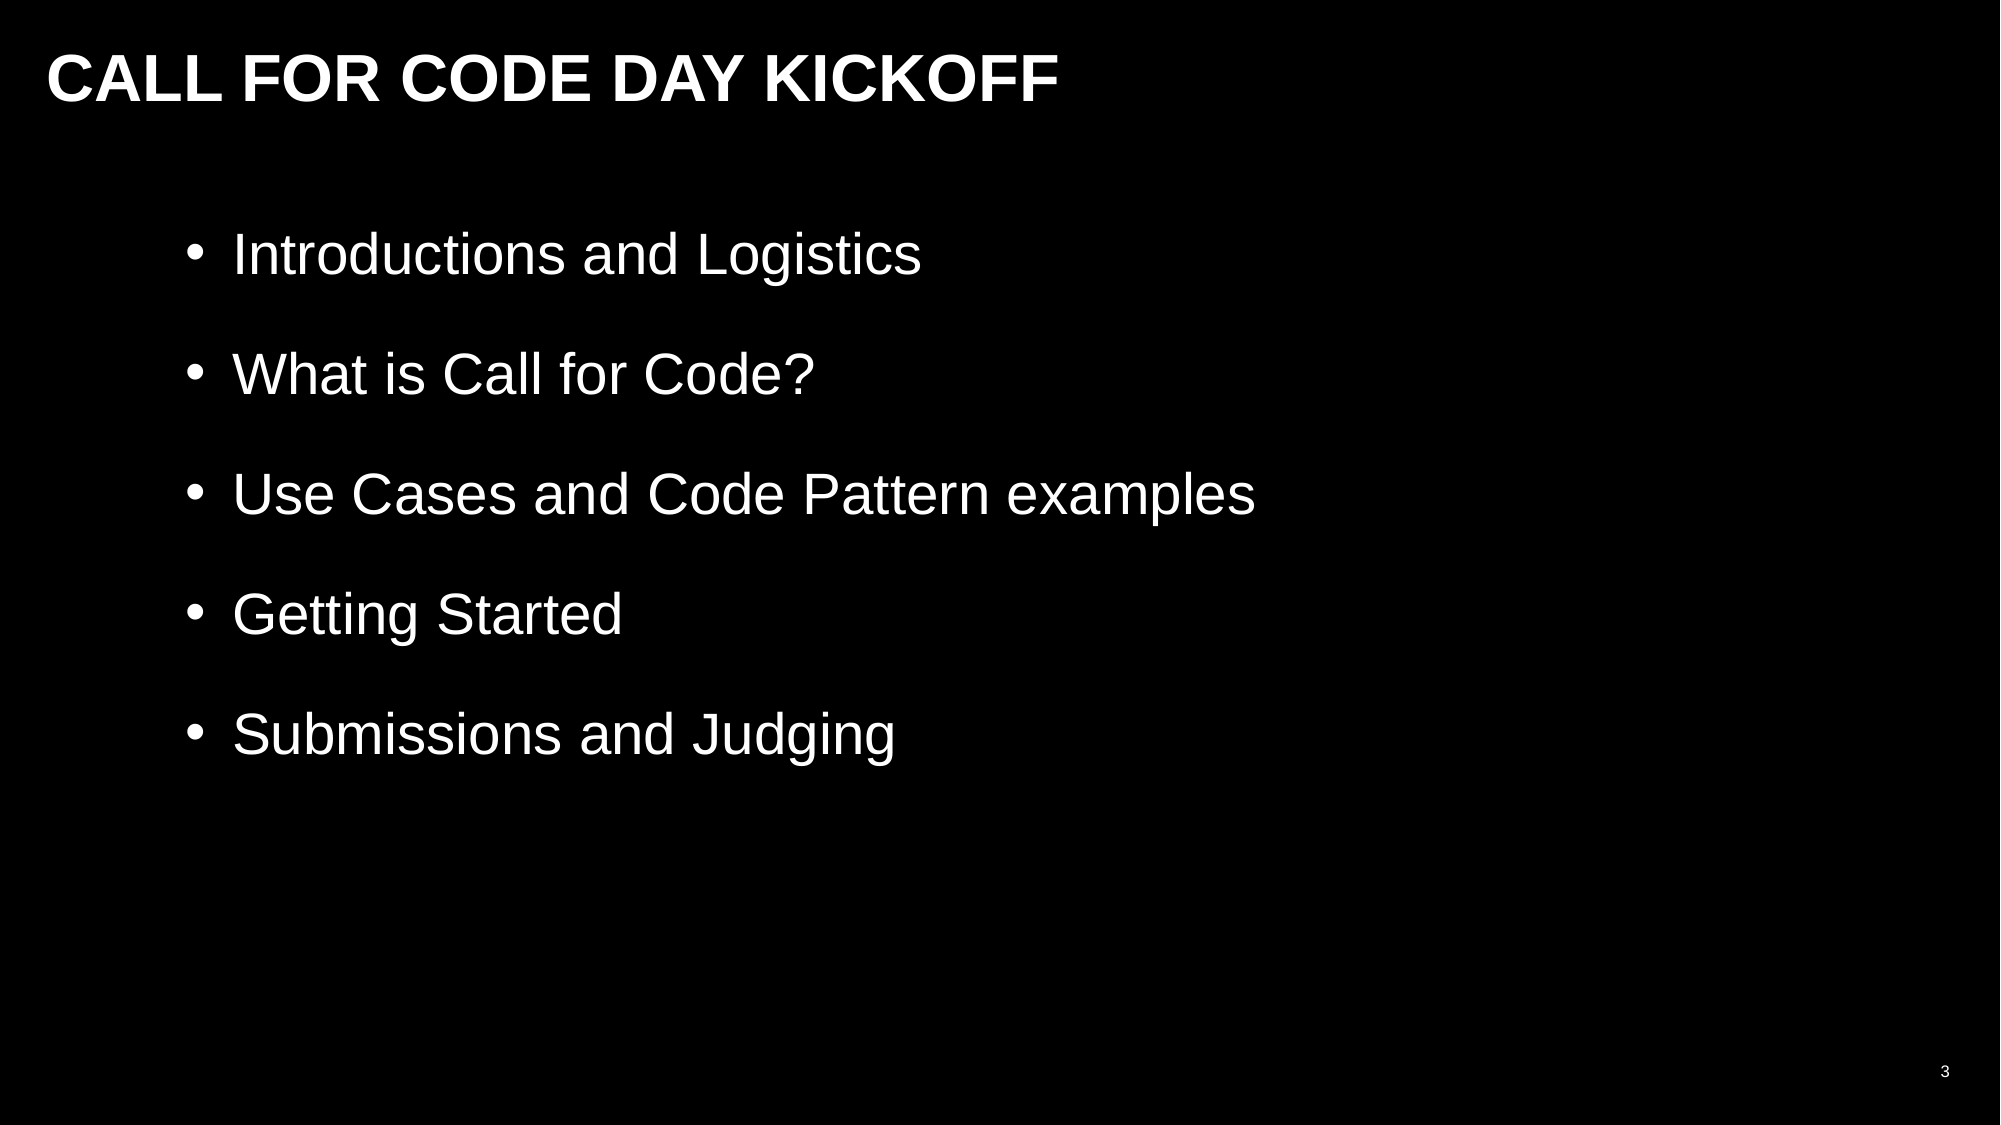

# CALL FOR CODE DAY KICKOFF
Introductions and Logistics
What is Call for Code?
Use Cases and Code Pattern examples
Getting Started
Submissions and Judging
3